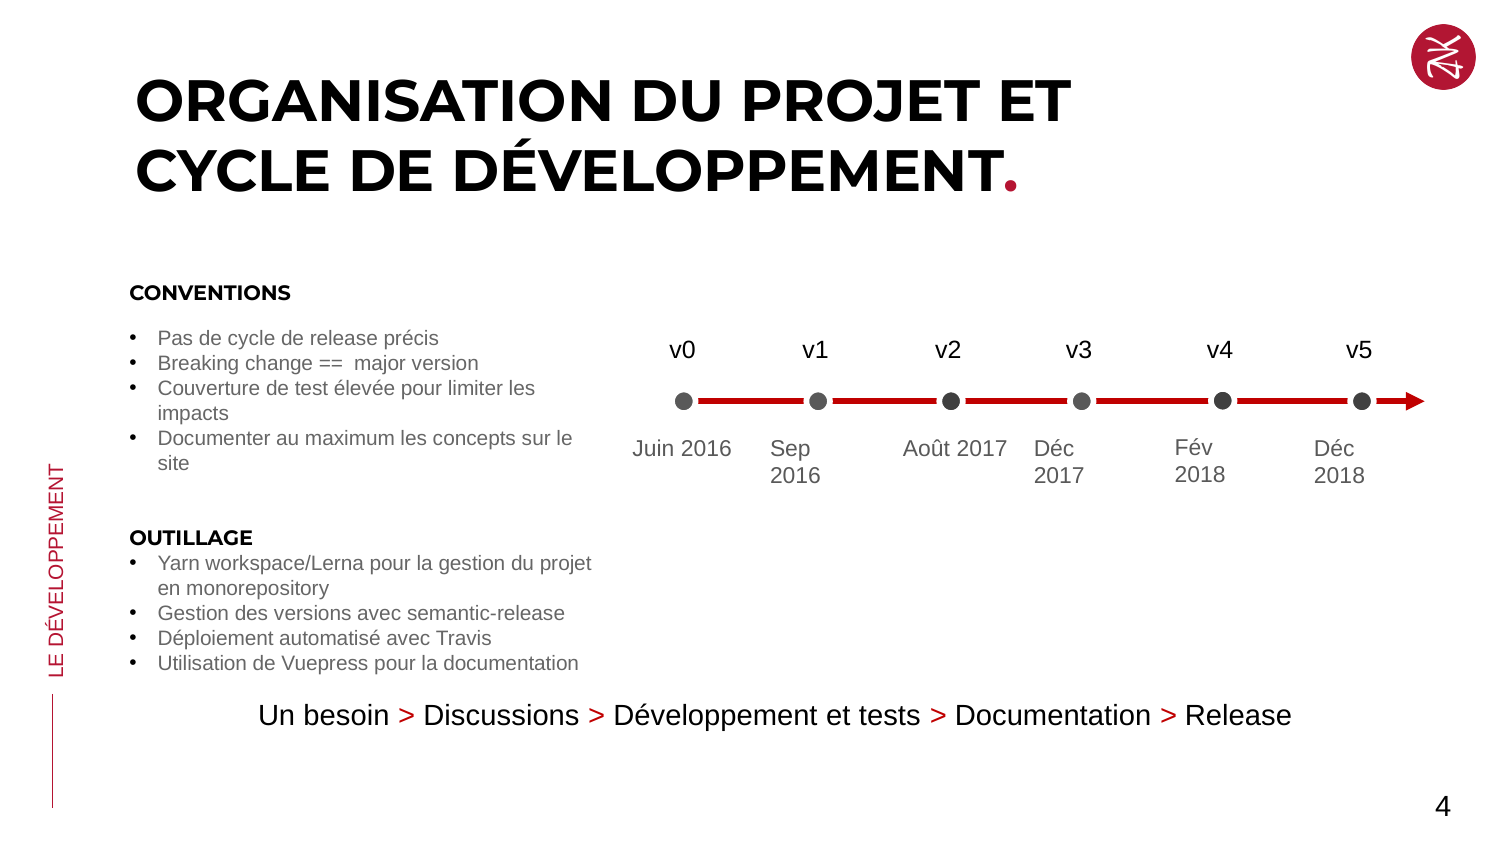

ORGANISATION DU PROJET ET
CYCLE DE DÉVELOPPEMENT.

CONVENTIONS

Pas de cycle de release précis
Breaking change ==  major version
Couverture de test élevée pour limiter les impacts
Documenter au maximum les concepts sur le site

OUTILLAGE
Yarn workspace/Lerna pour la gestion du projet en monorepository
Gestion des versions avec semantic-release
Déploiement automatisé avec Travis
Utilisation de Vuepress pour la documentation

v4
v0
v1
v2
v3
v5

LE DÉVELOPPEMENT
Fév 2018
Sep 2016
Août 2017
Déc 2017
Déc 2018
Juin 2016
Un besoin > Discussions > Développement et tests > Documentation > Release
4